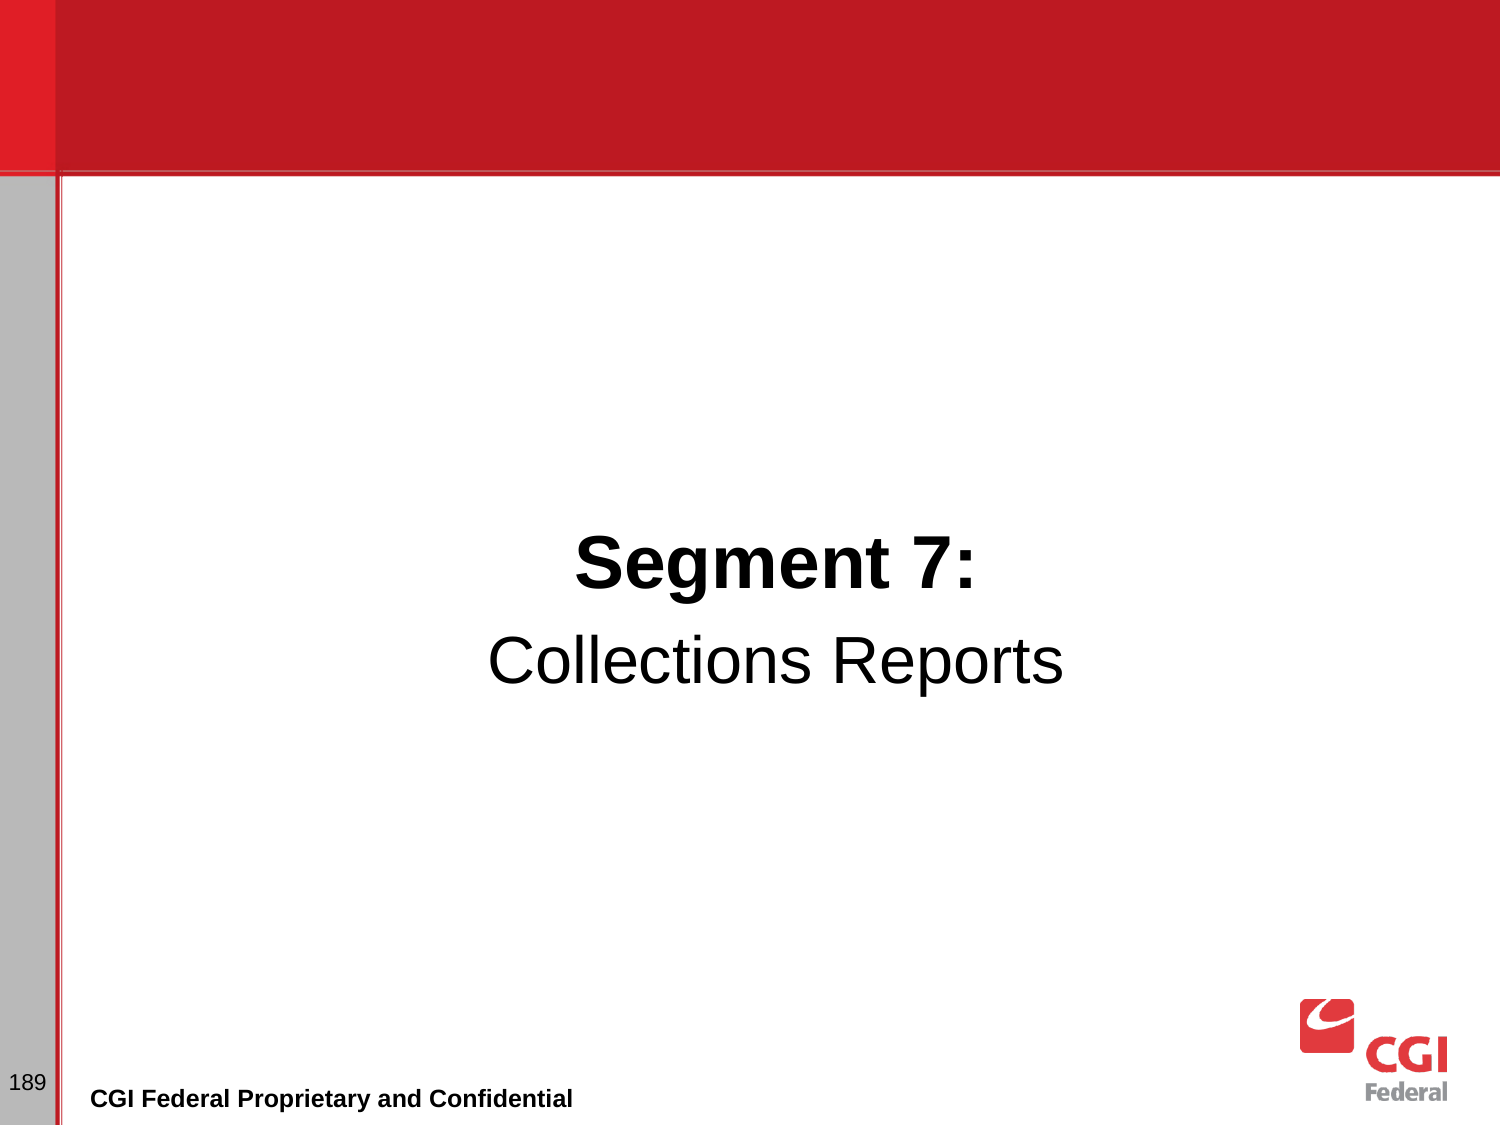

Segment 7:
Collections Reports
189
CGI Federal Proprietary and Confidential